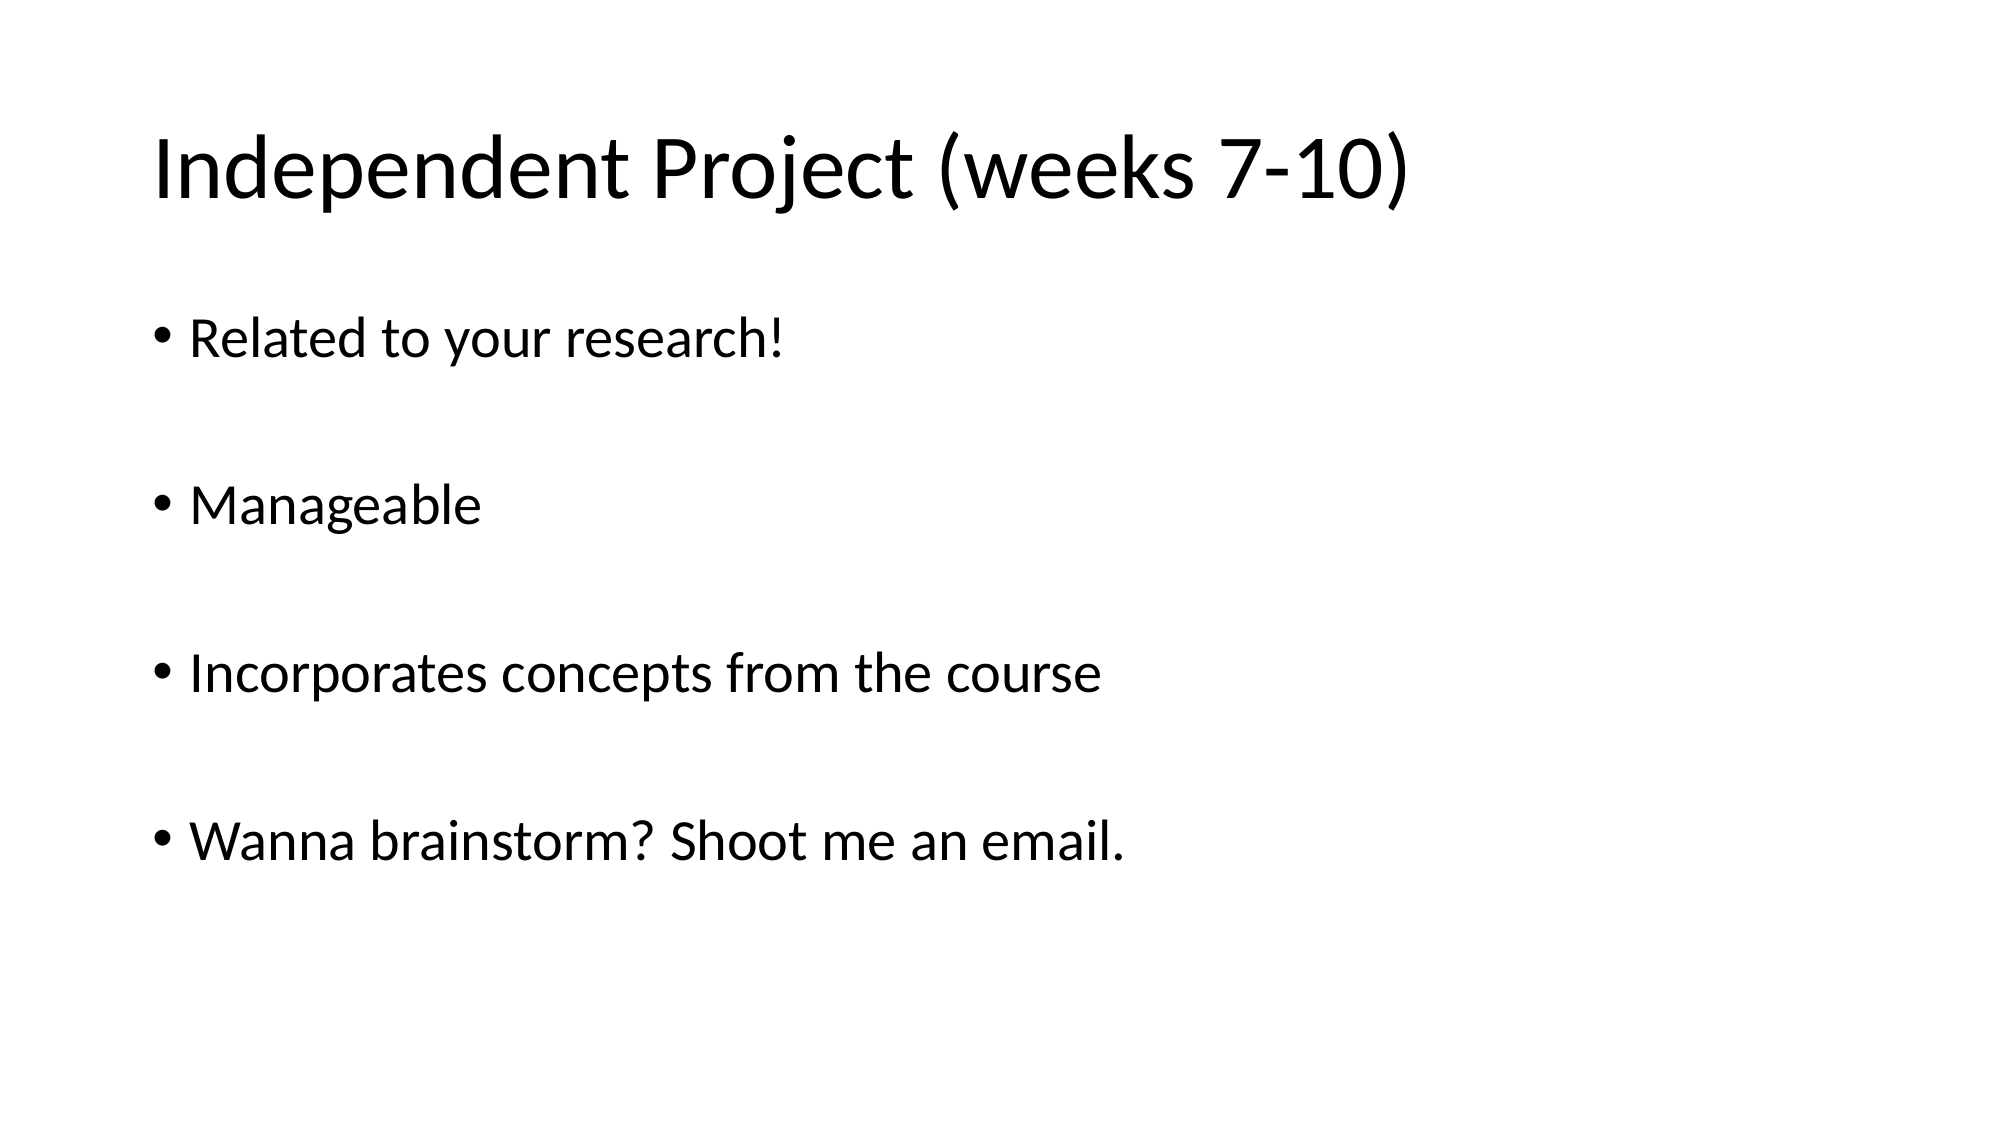

# Independent Project (weeks 7-10)
Related to your research!

Manageable

Incorporates concepts from the course

Wanna brainstorm? Shoot me an email.